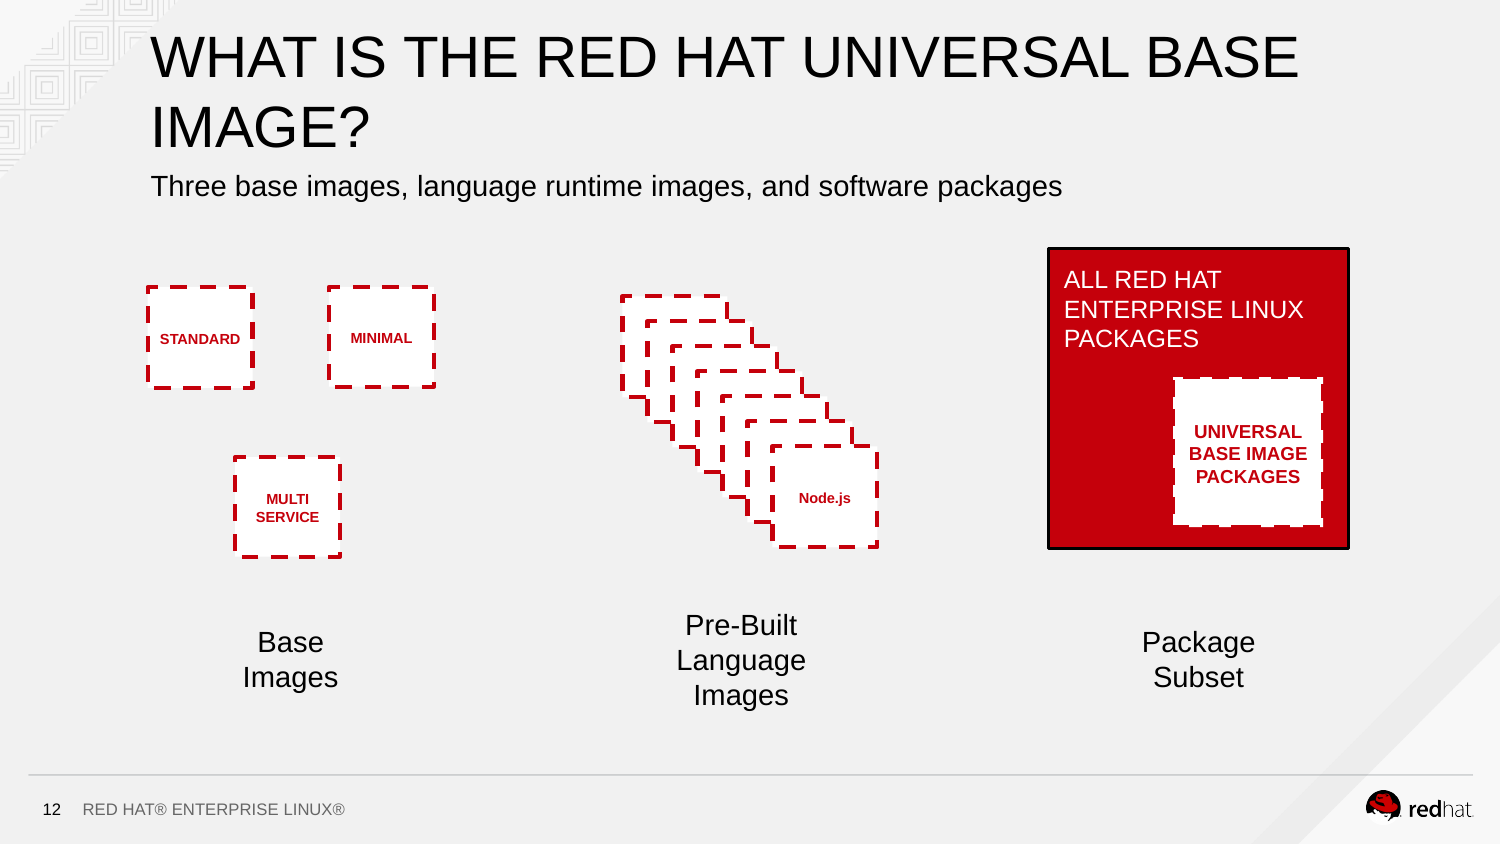

# WHAT IS THE RED HAT UNIVERSAL BASE IMAGE?
Three base images, language runtime images, and software packages
ALL RED HAT ENTERPRISE LINUX PACKAGES
UNIVERSAL
BASE IMAGE
PACKAGES
MINIMAL
STANDARD
MULTI
SERVICE
Node.js
Node.js
Node.js
Node.js
Node.js
Node.js
Node.js
Base
Images
Pre-Built Language
Images
Package
Subset
12